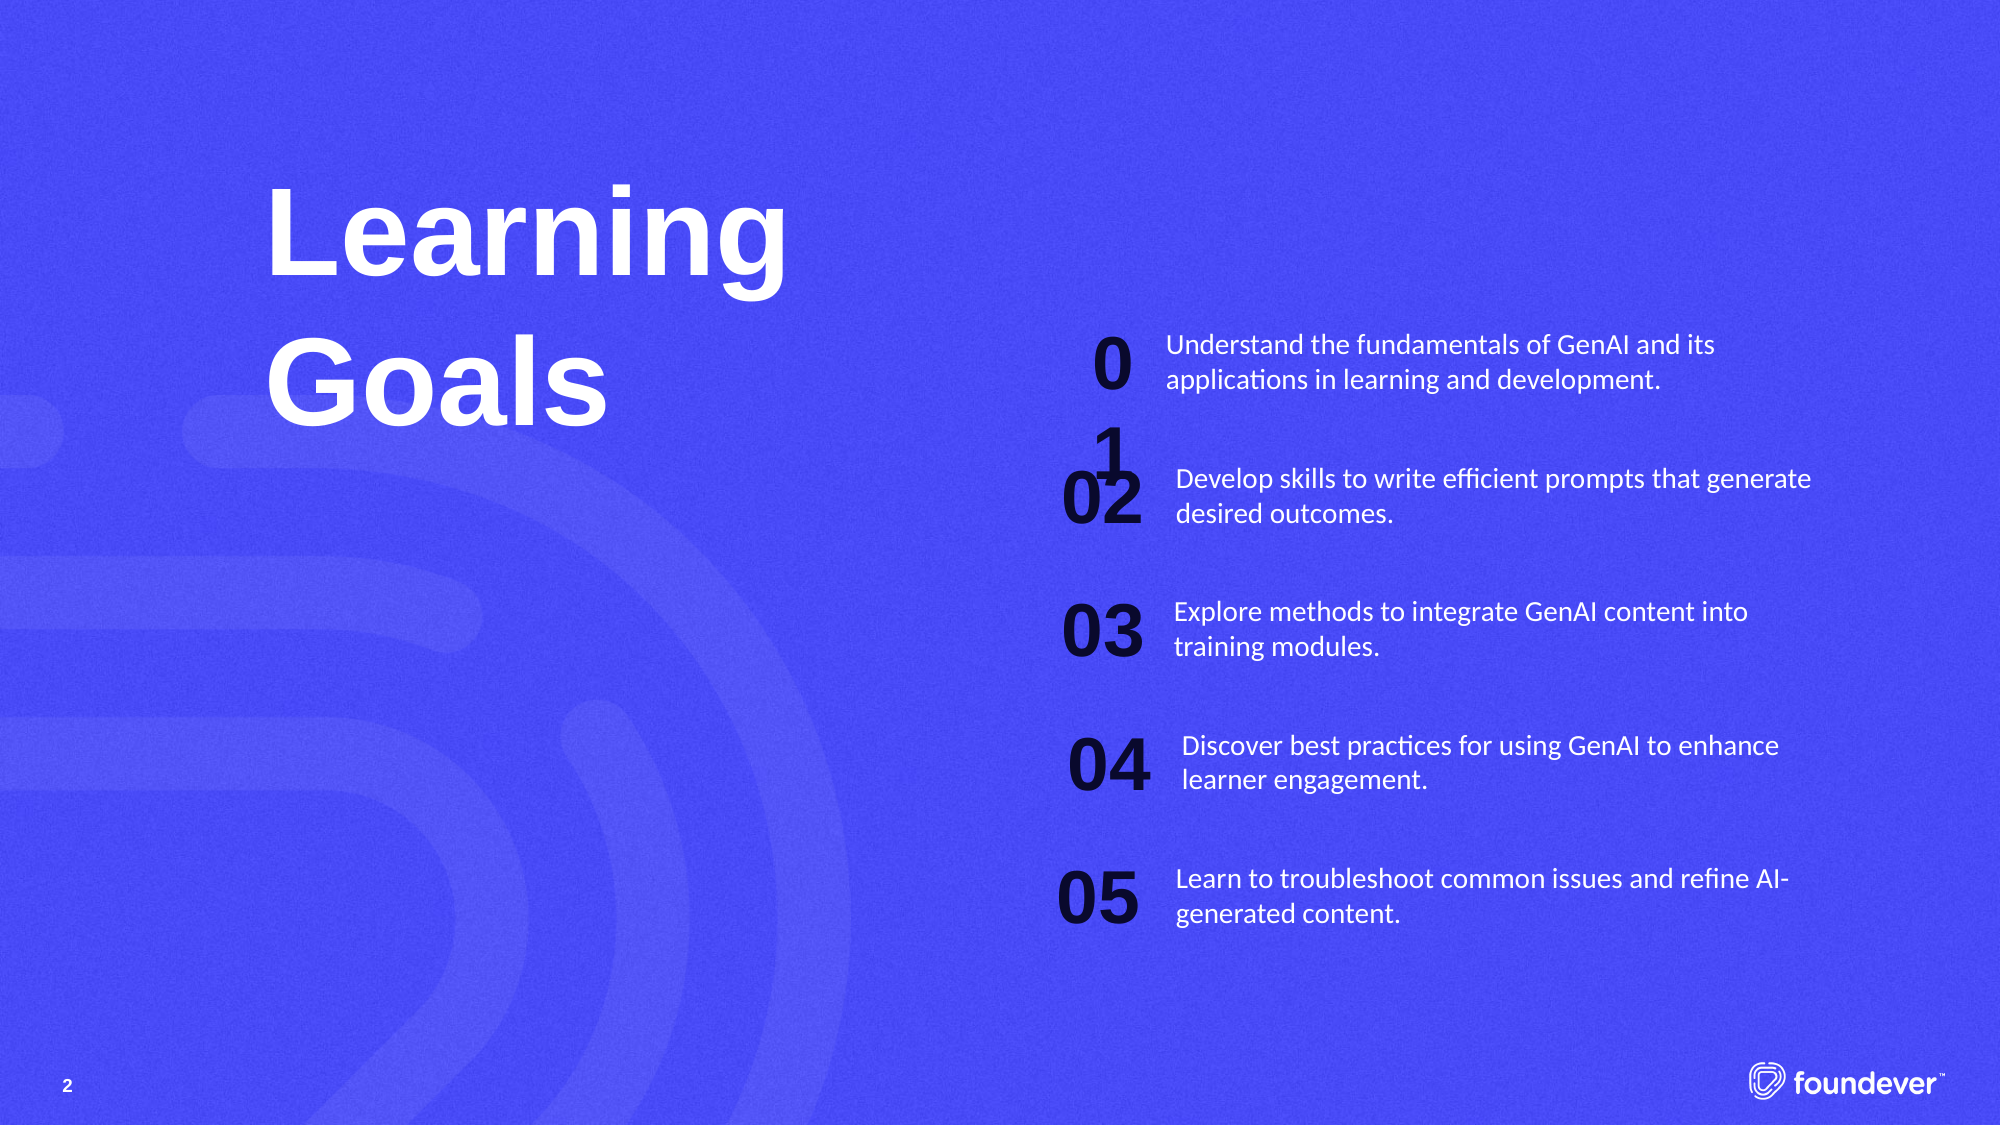

# Learning Goals
01
Understand the fundamentals of GenAI and its applications in learning and development.
Develop skills to write efficient prompts that generate desired outcomes.
02
Explore methods to integrate GenAI content into training modules.
03
Discover best practices for using GenAI to enhance learner engagement.
04
05
Learn to troubleshoot common issues and refine AI-generated content.